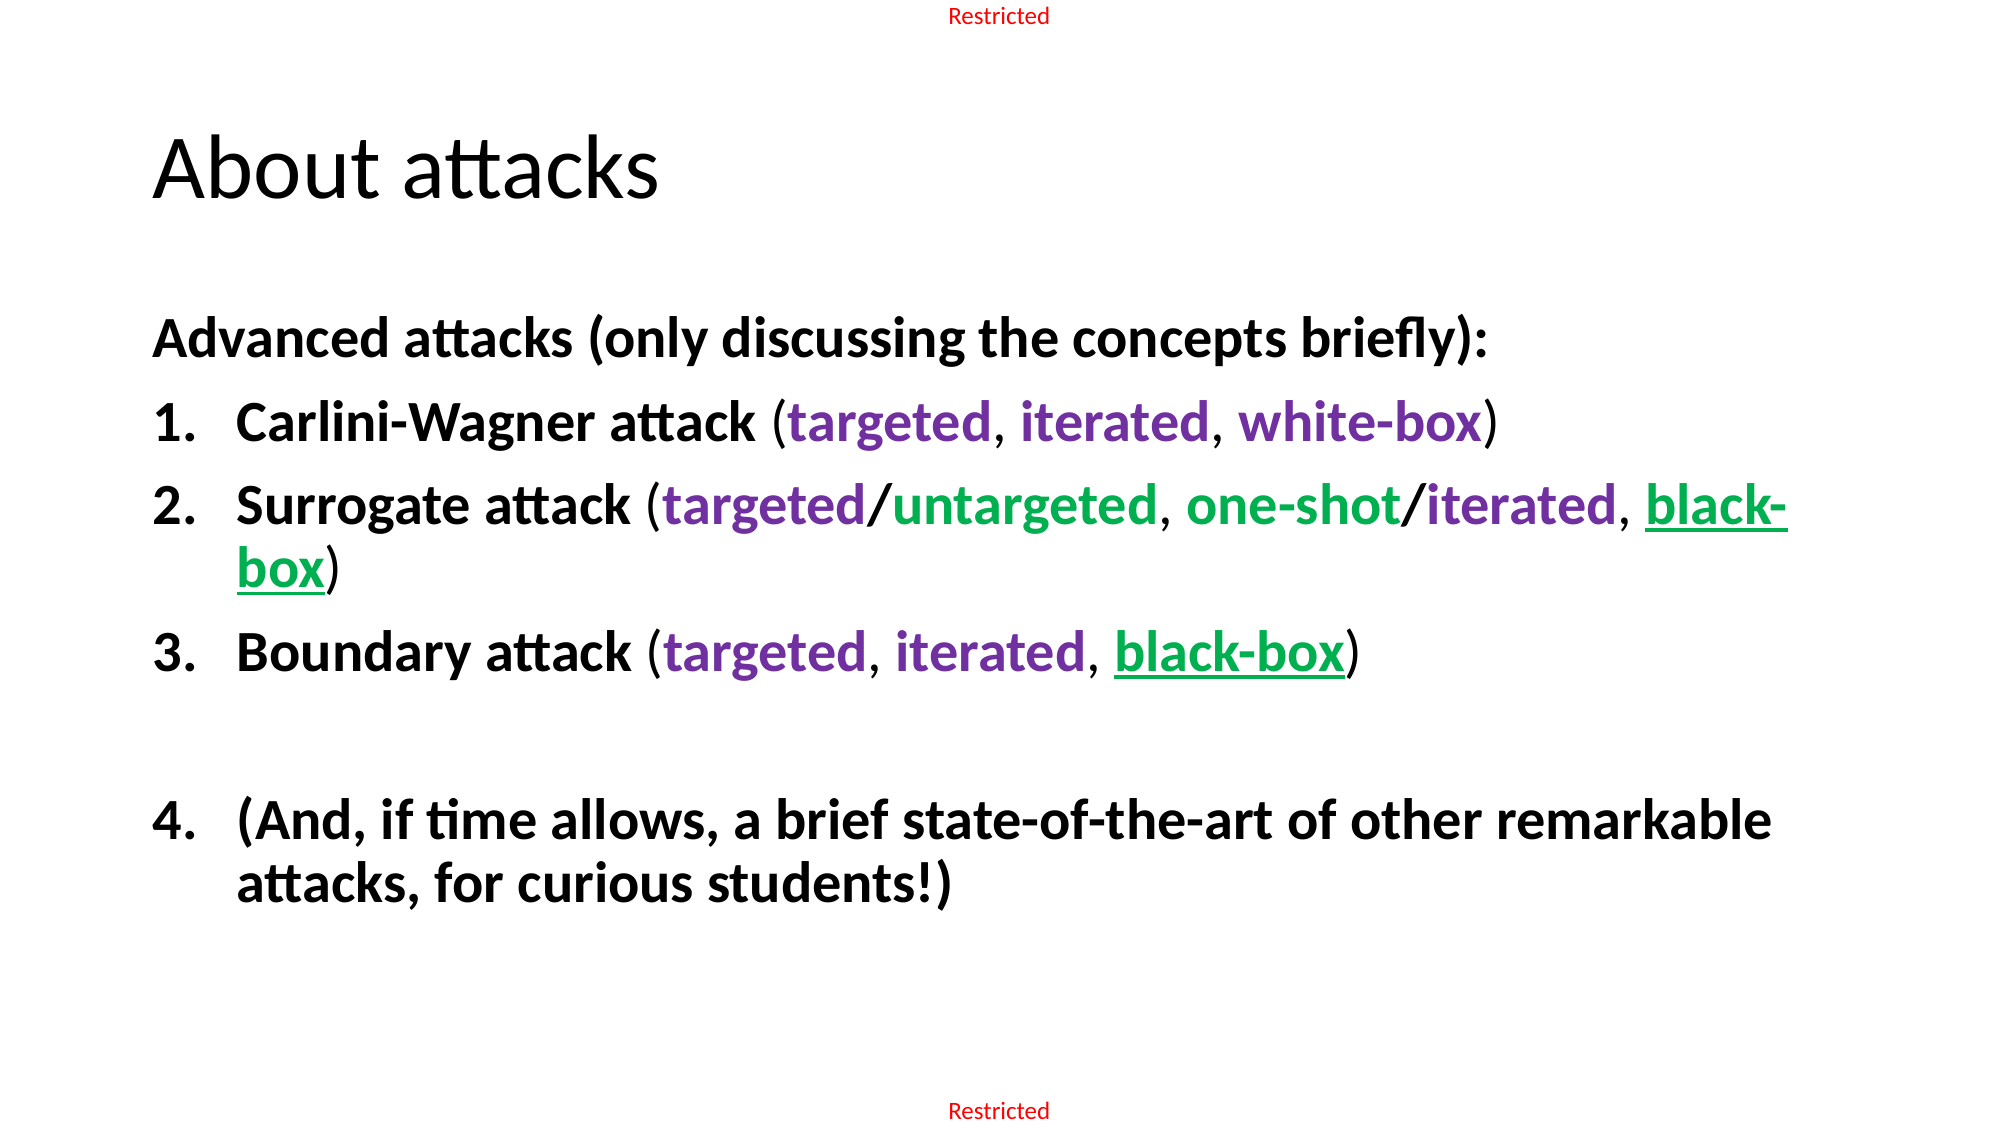

# About attacks
Advanced attacks (only discussing the concepts briefly):
Carlini-Wagner attack (targeted, iterated, white-box)
Surrogate attack (targeted/untargeted, one-shot/iterated, black-box)
Boundary attack (targeted, iterated, black-box)

(And, if time allows, a brief state-of-the-art of other remarkable attacks, for curious students!)